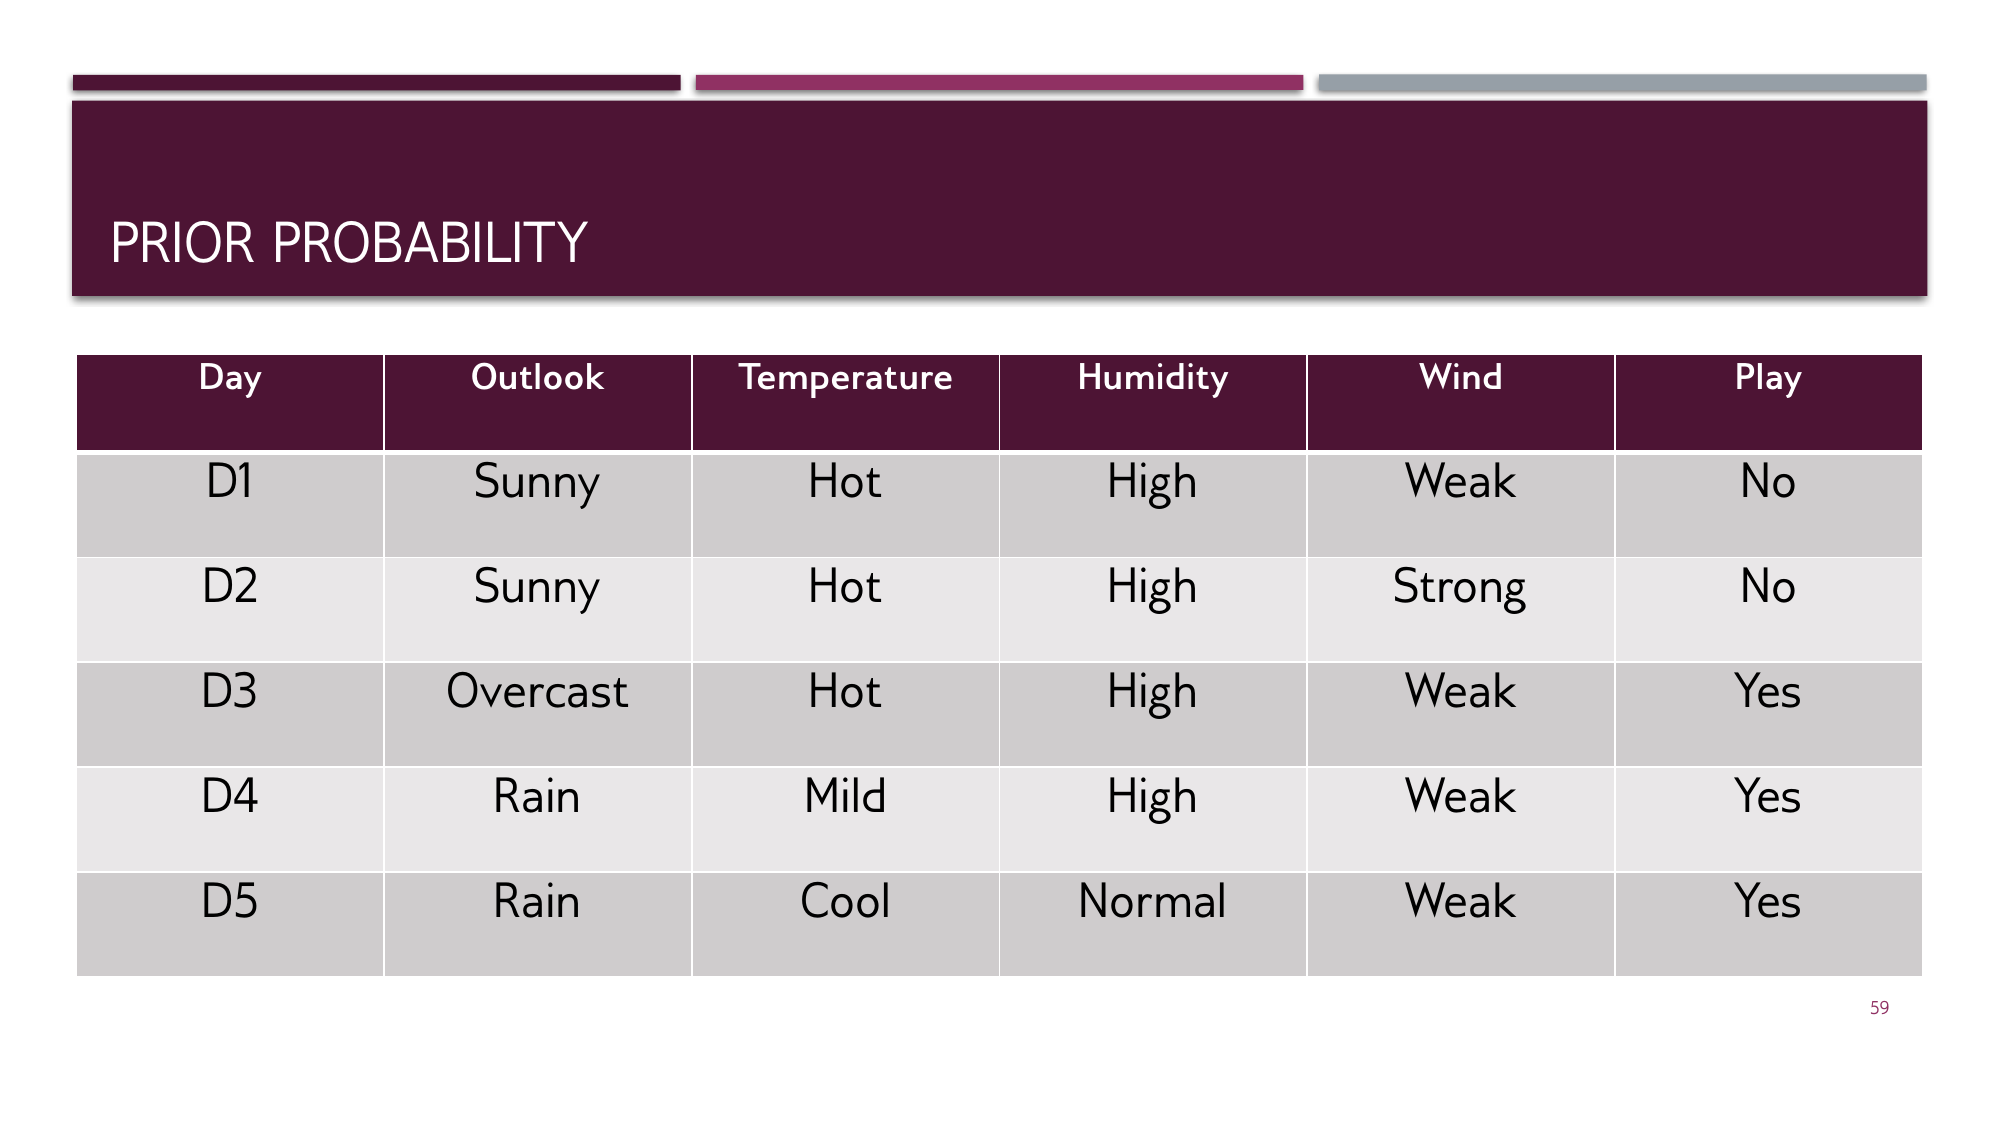

# Prior probability
| Day | Outlook | Temperature | Humidity | Wind | Play |
| --- | --- | --- | --- | --- | --- |
| D1 | Sunny | Hot | High | Weak | No |
| D2 | Sunny | Hot | High | Strong | No |
| D3 | Overcast | Hot | High | Weak | Yes |
| D4 | Rain | Mild | High | Weak | Yes |
| D5 | Rain | Cool | Normal | Weak | Yes |
|  |
| --- |
59